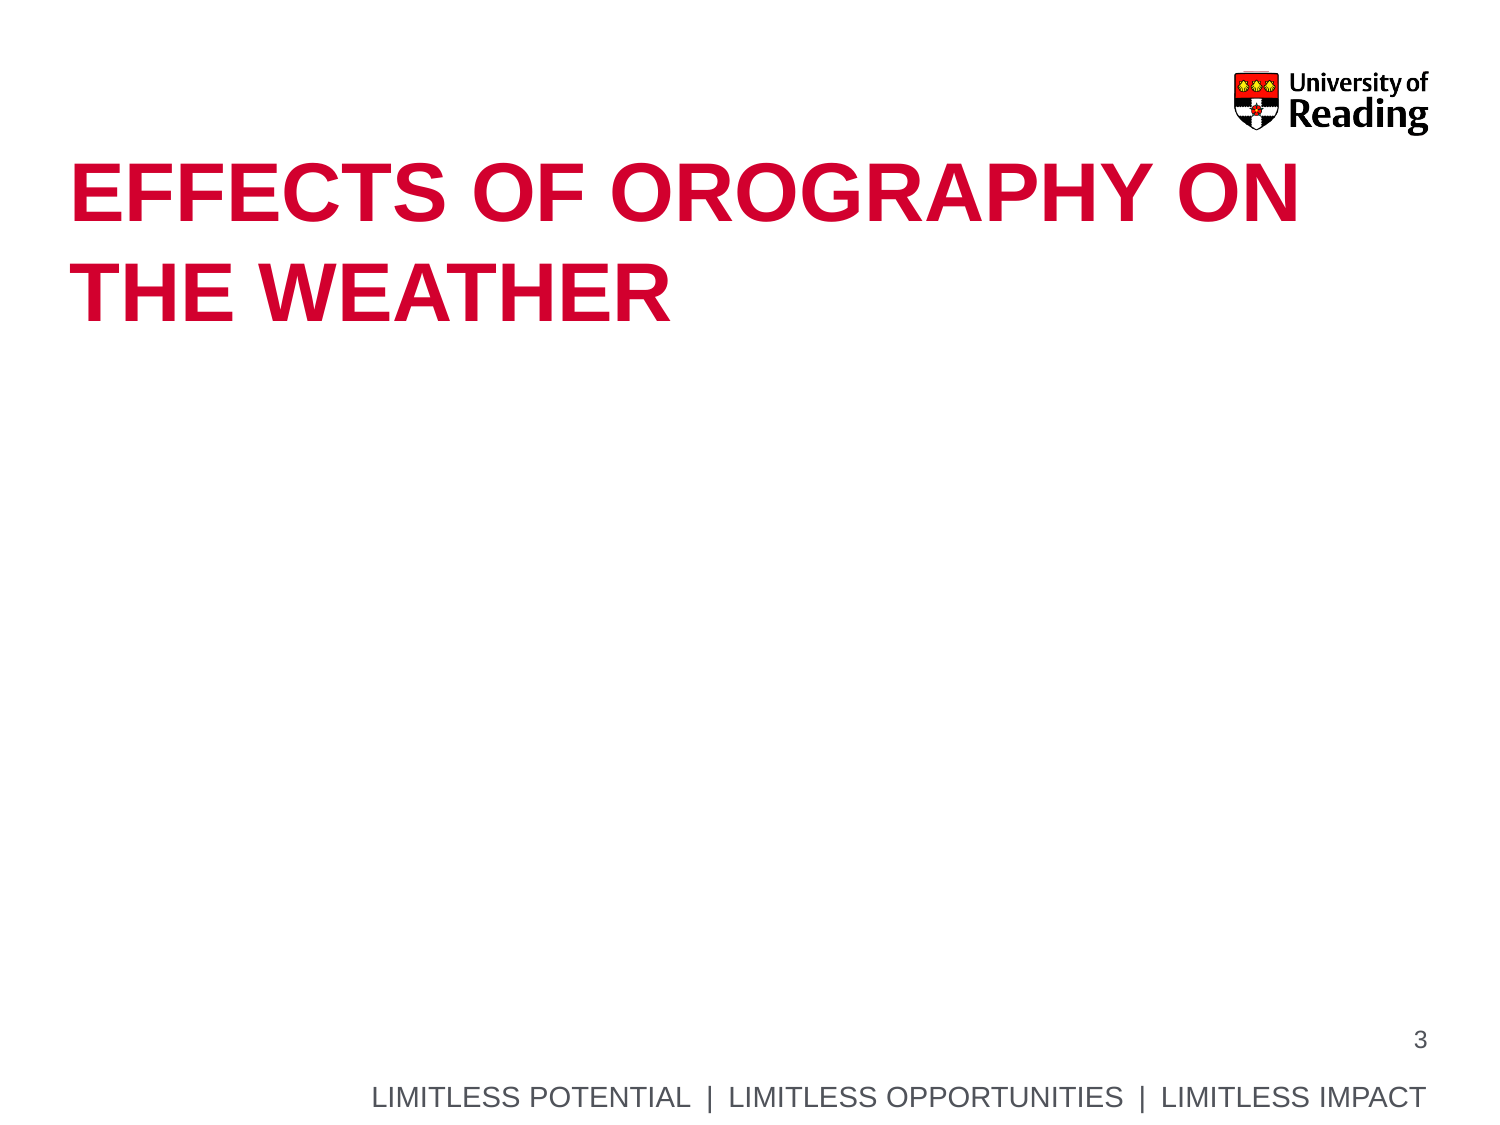

# Effects of orography on the weather
3